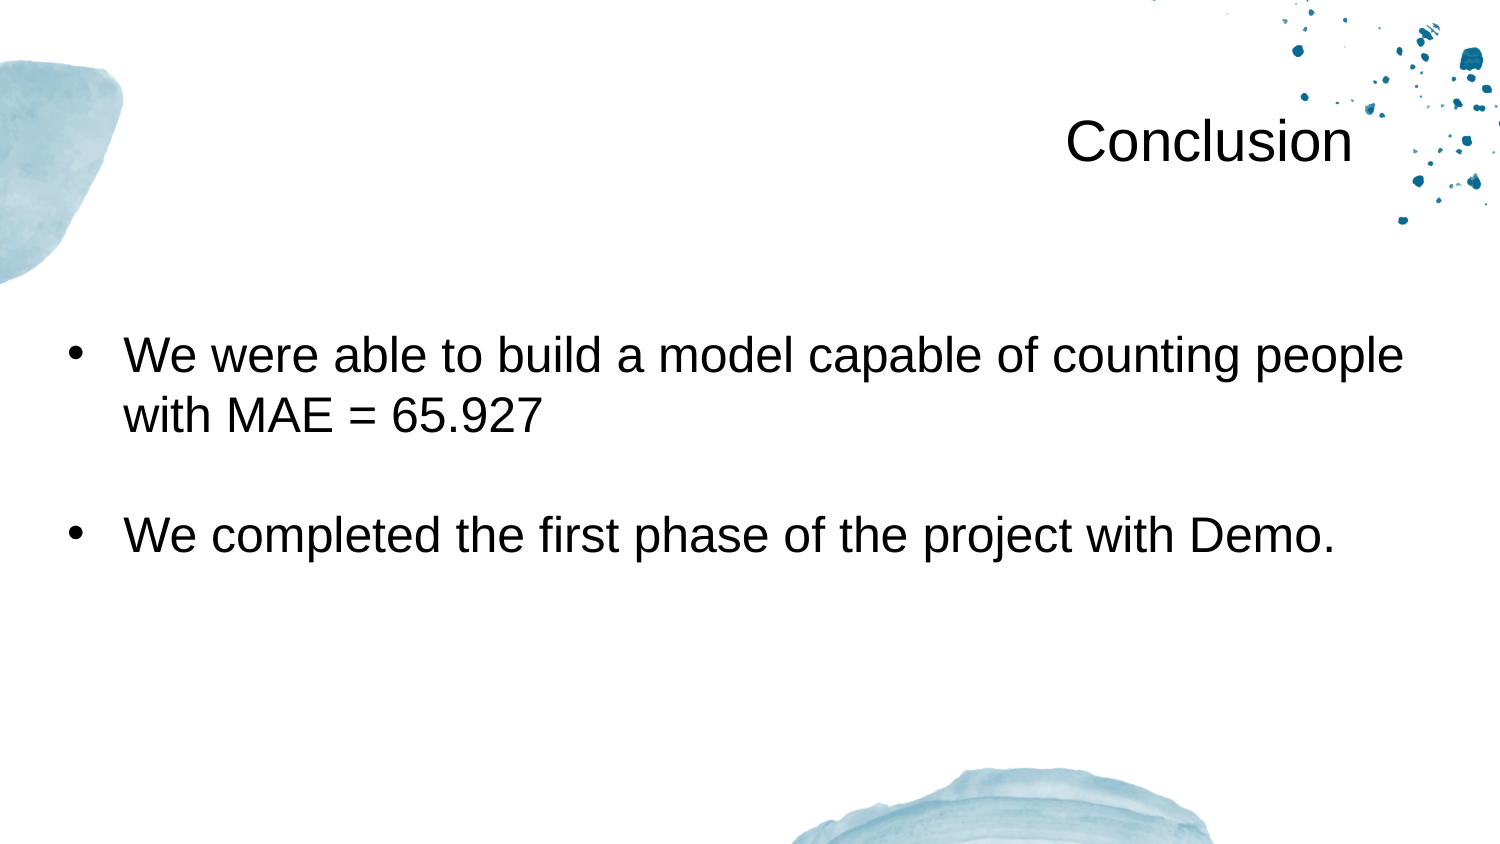

Conclusion
We were able to build a model capable of counting people with MAE = 65.927

We completed the first phase of the project with Demo.